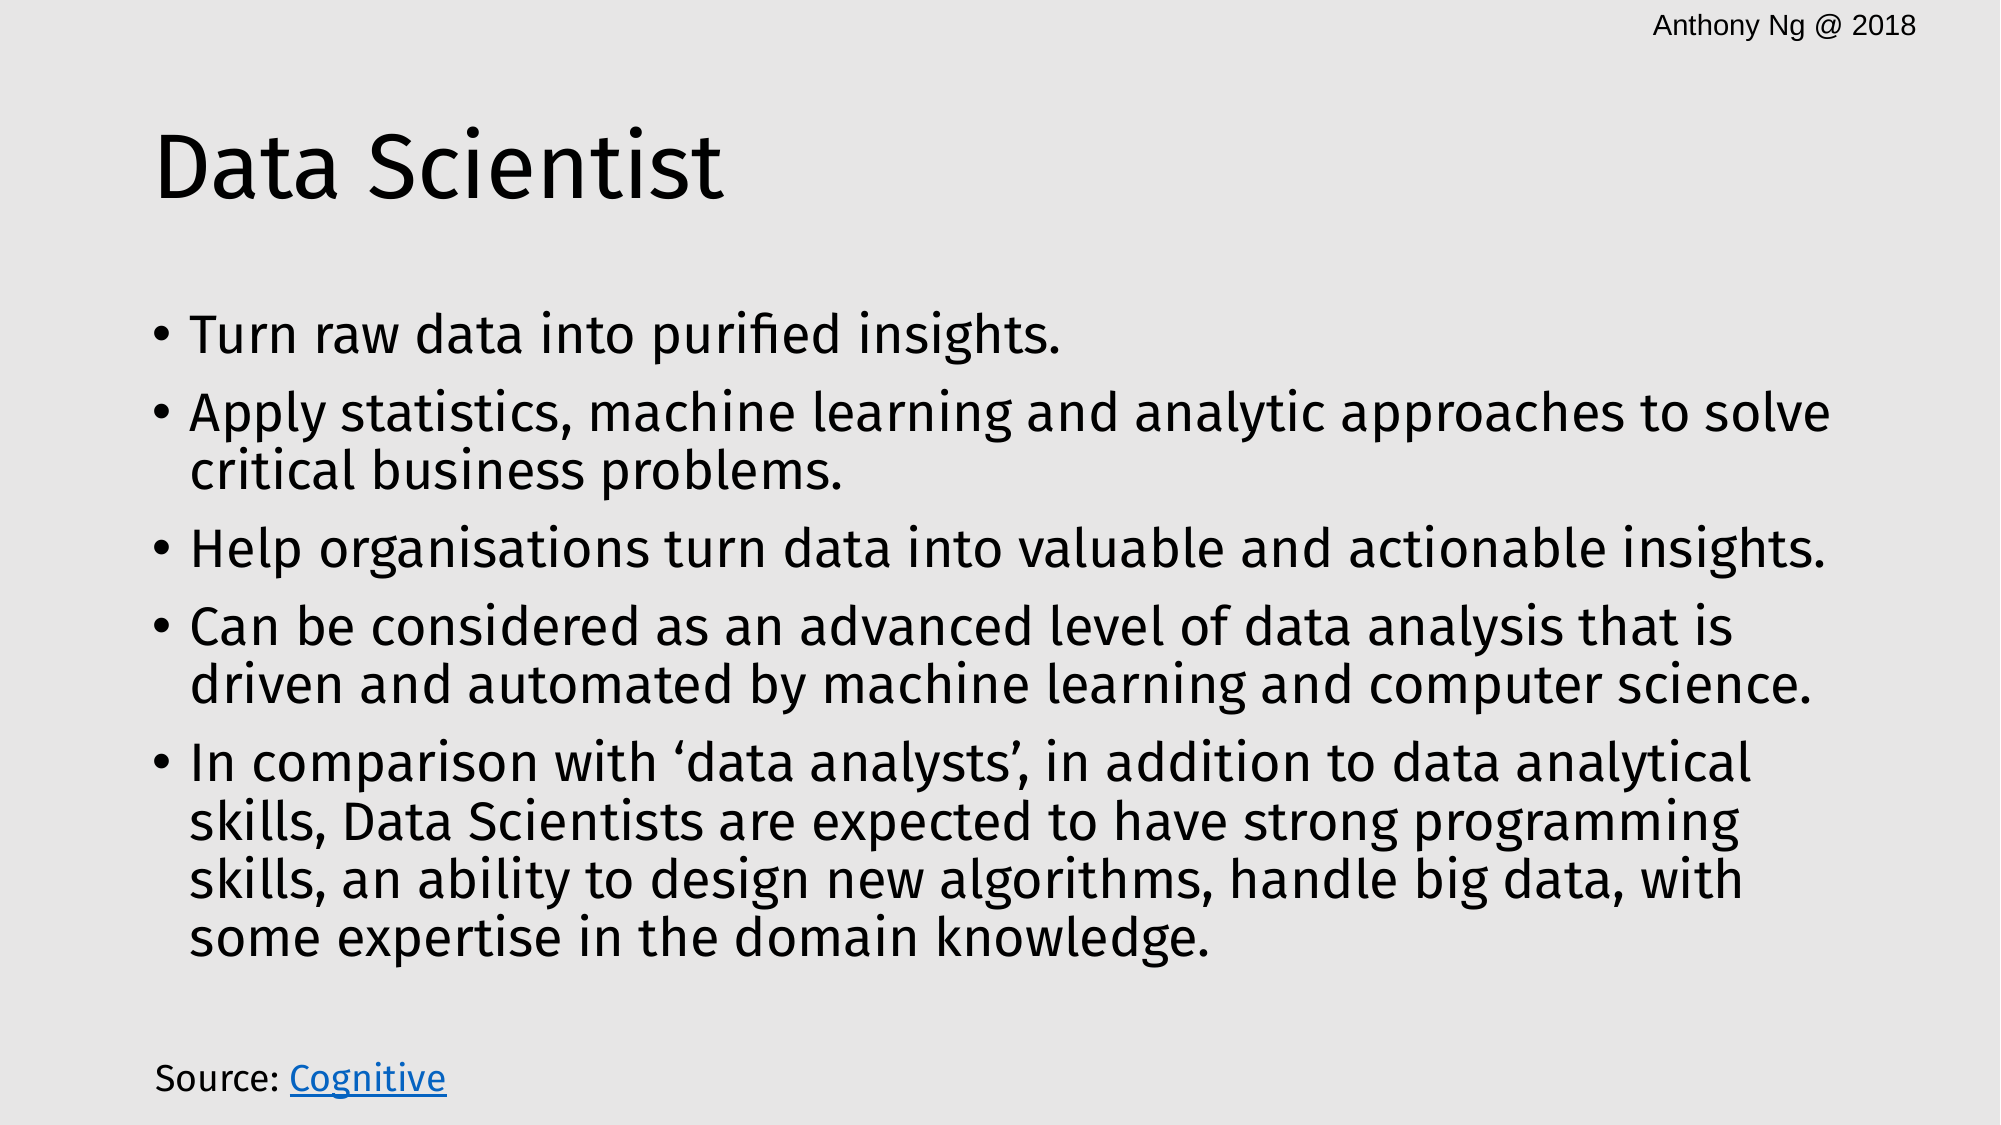

# Data Scientist
Turn raw data into purified insights.
Apply statistics, machine learning and analytic approaches to solve critical business problems.
Help organisations turn data into valuable and actionable insights.
Can be considered as an advanced level of data analysis that is driven and automated by machine learning and computer science.
In comparison with ‘data analysts’, in addition to data analytical skills, Data Scientists are expected to have strong programming skills, an ability to design new algorithms, handle big data, with some expertise in the domain knowledge.
Source: Cognitive